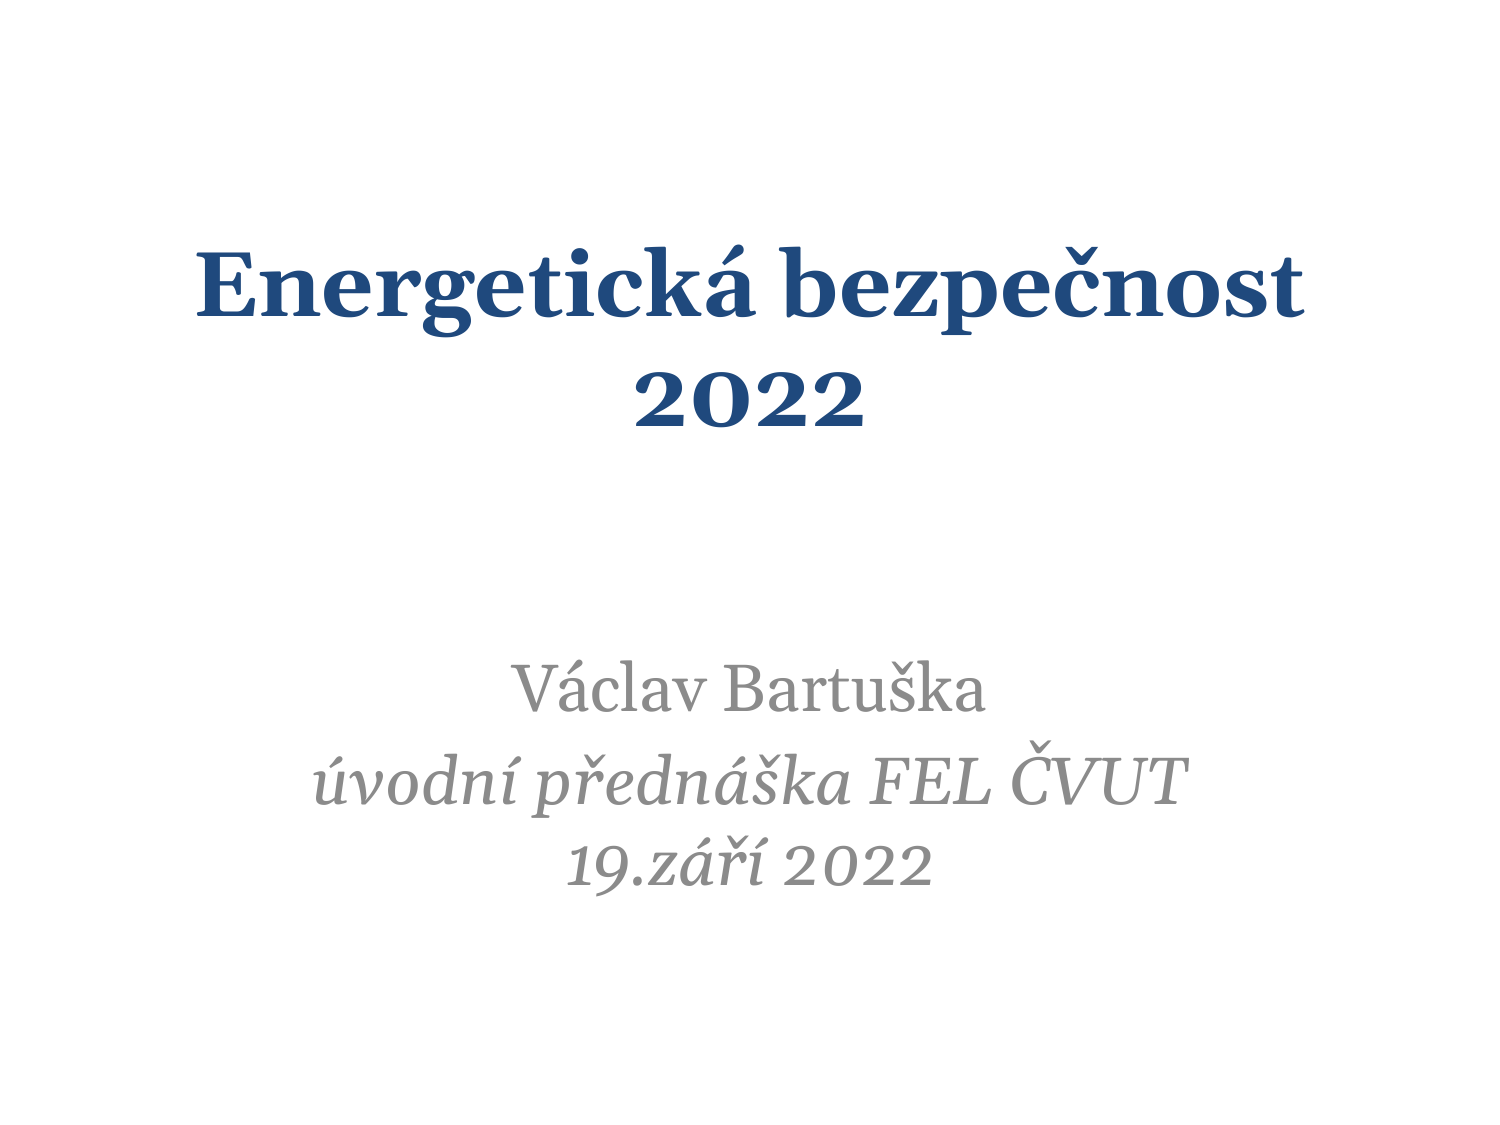

# Energetická bezpečnost 2022
Václav Bartuška
úvodní přednáška FEL ČVUT 19.září 2022